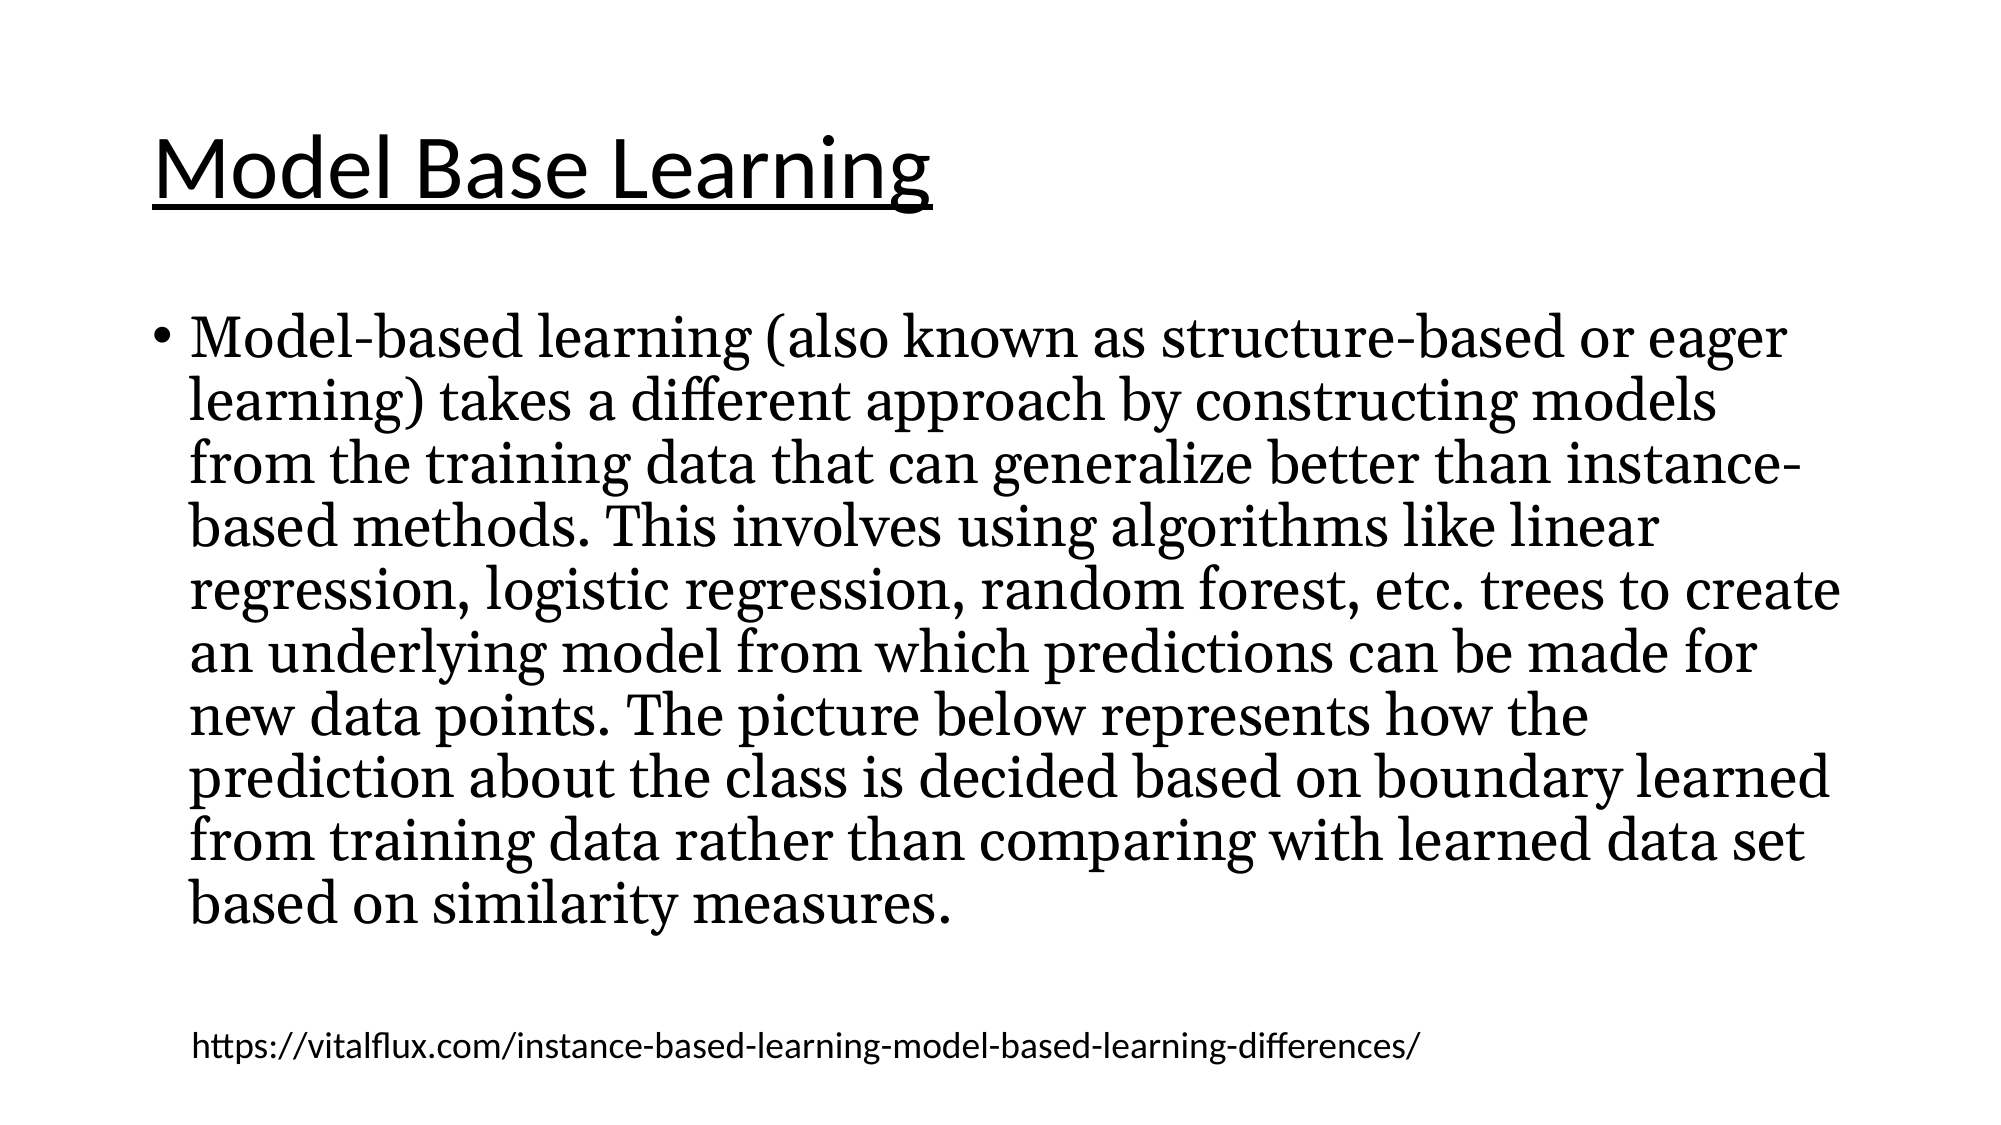

# Model Base Learning
Model-based learning (also known as structure-based or eager learning) takes a different approach by constructing models from the training data that can generalize better than instance-based methods. This involves using algorithms like linear regression, logistic regression, random forest, etc. trees to create an underlying model from which predictions can be made for new data points. The picture below represents how the prediction about the class is decided based on boundary learned from training data rather than comparing with learned data set based on similarity measures.
https://vitalflux.com/instance-based-learning-model-based-learning-differences/